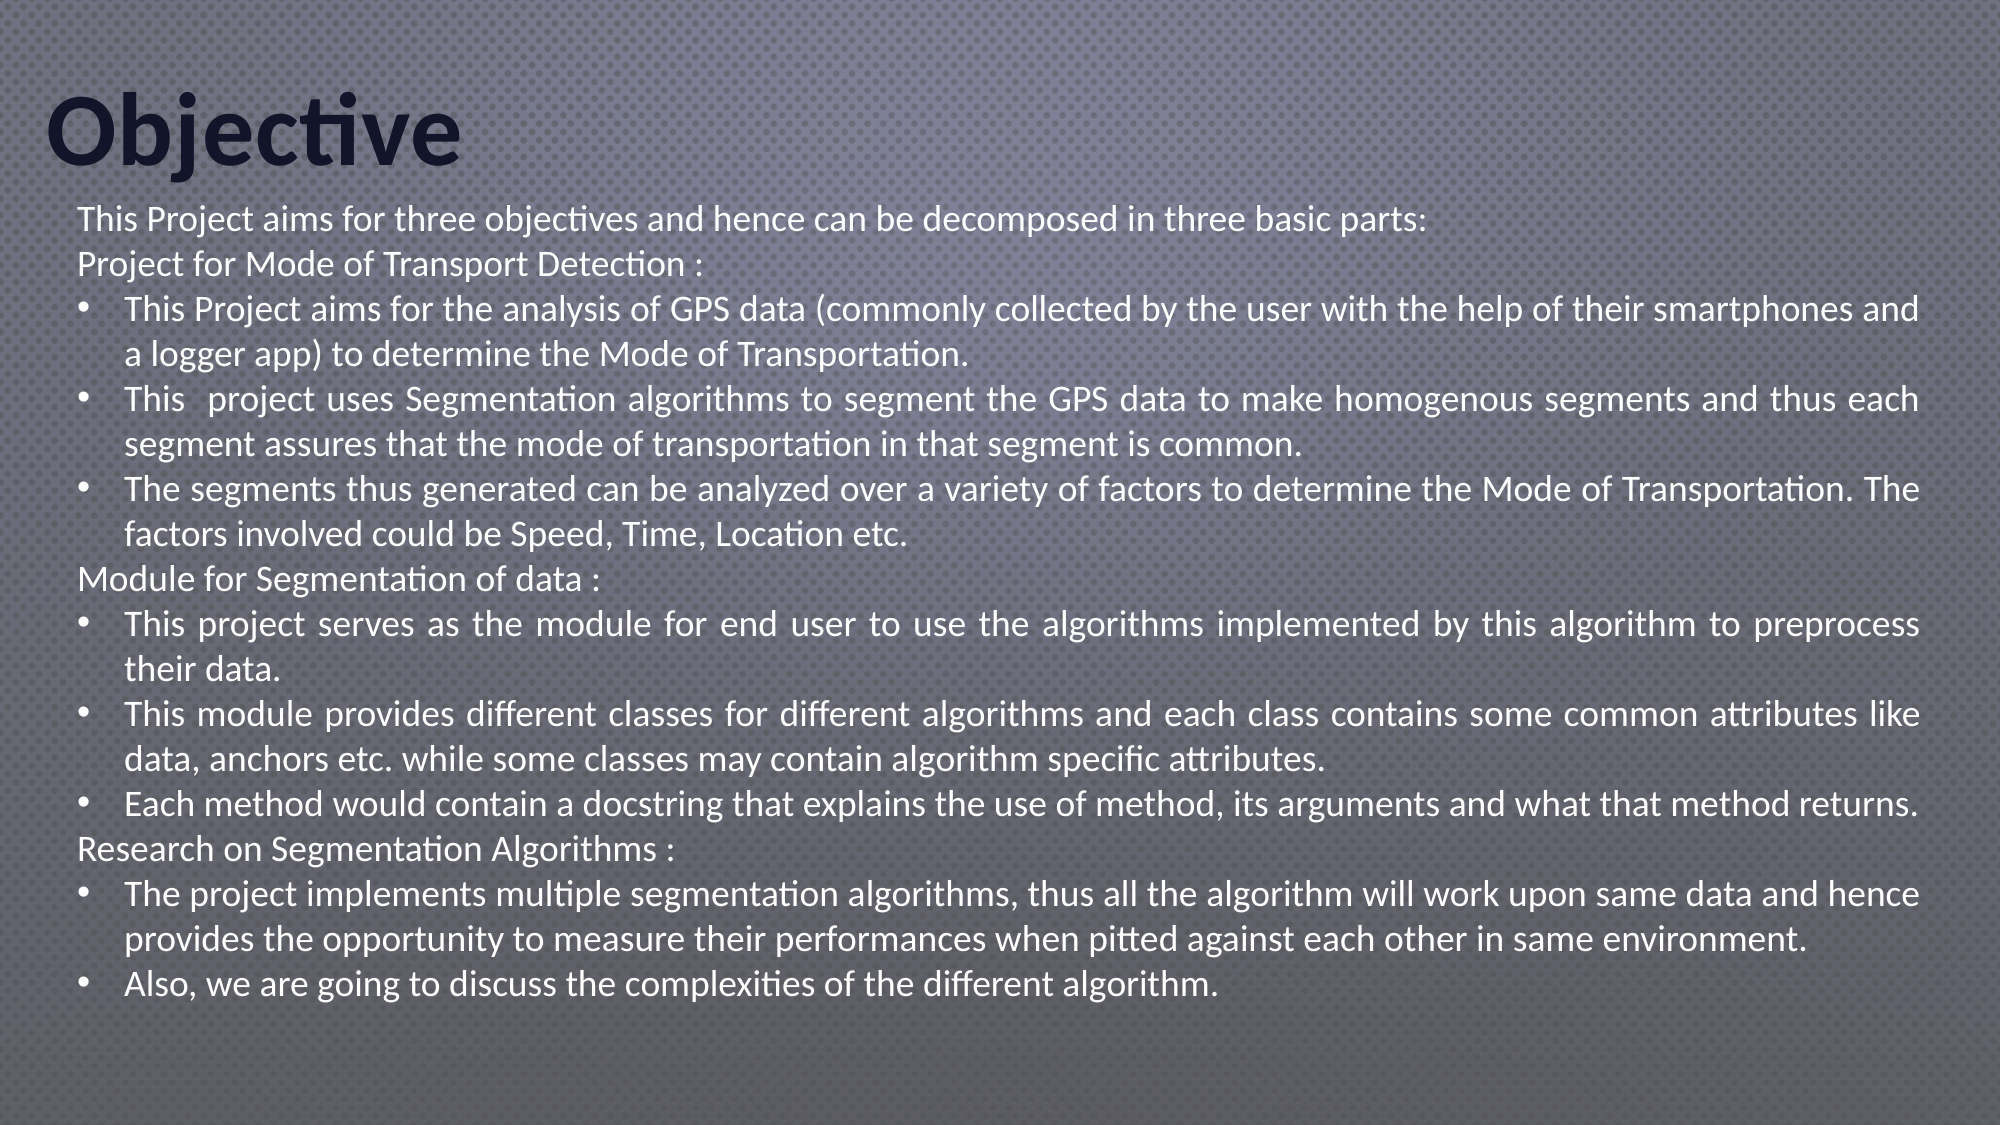

# Objective
This Project aims for three objectives and hence can be decomposed in three basic parts:
Project for Mode of Transport Detection :
This Project aims for the analysis of GPS data (commonly collected by the user with the help of their smartphones and a logger app) to determine the Mode of Transportation.
This  project uses Segmentation algorithms to segment the GPS data to make homogenous segments and thus each segment assures that the mode of transportation in that segment is common.
The segments thus generated can be analyzed over a variety of factors to determine the Mode of Transportation. The factors involved could be Speed, Time, Location etc.
Module for Segmentation of data :
This project serves as the module for end user to use the algorithms implemented by this algorithm to preprocess their data.
This module provides different classes for different algorithms and each class contains some common attributes like data, anchors etc. while some classes may contain algorithm specific attributes.
Each method would contain a docstring that explains the use of method, its arguments and what that method returns.
Research on Segmentation Algorithms :
The project implements multiple segmentation algorithms, thus all the algorithm will work upon same data and hence provides the opportunity to measure their performances when pitted against each other in same environment.
Also, we are going to discuss the complexities of the different algorithm.